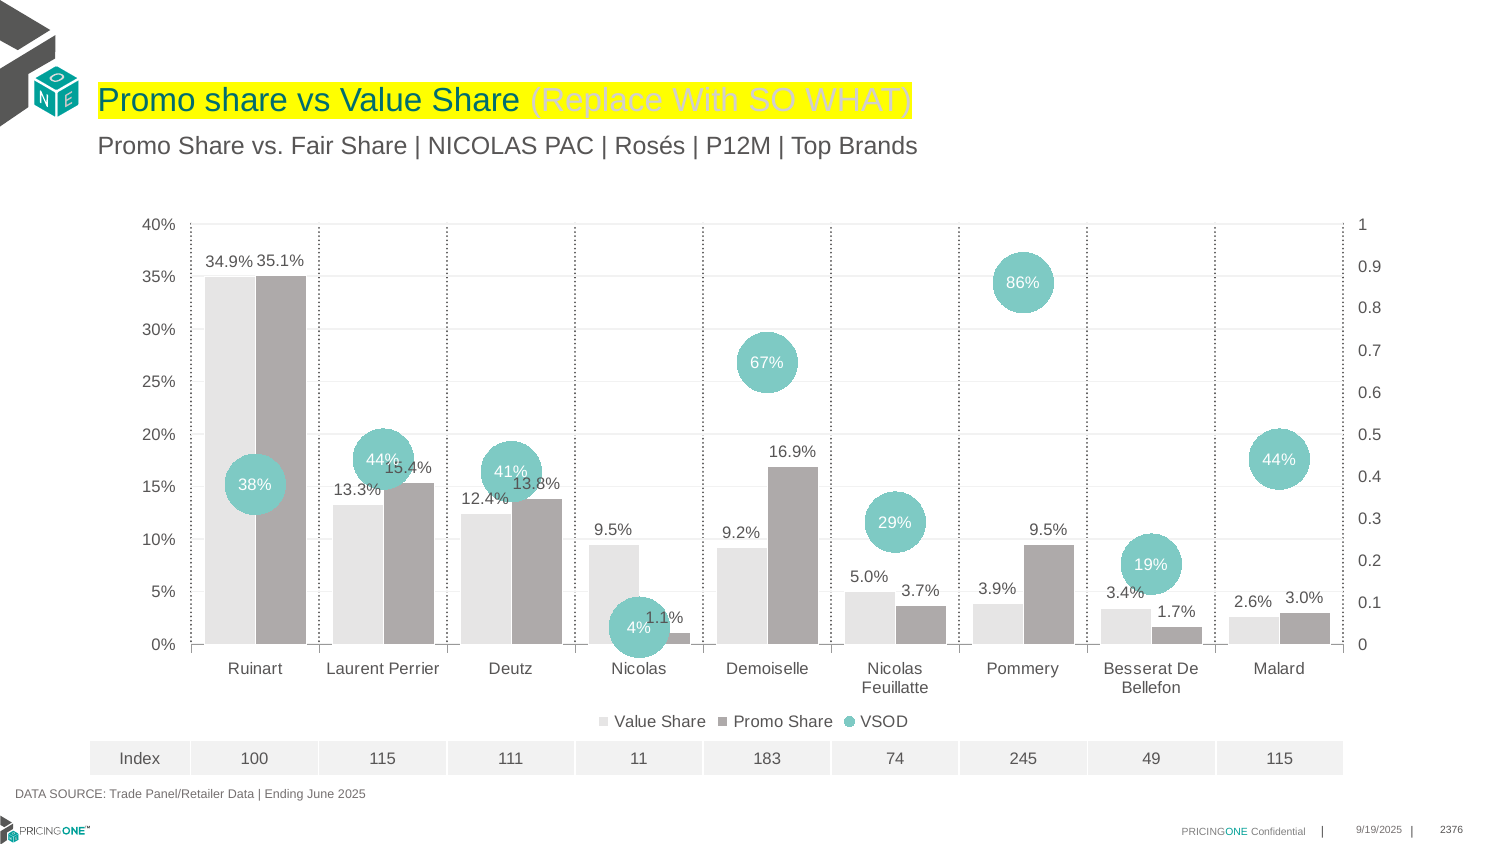

# Promo share vs Value Share (Replace With SO WHAT)
Promo Share vs. Fair Share | NICOLAS PAC | Rosés | P12M | Top Brands

### Chart

| Category | Value Share | Promo Share | VSOD |
|---|---|---|---|
| Ruinart | 0.34939941966394494 | 0.35098922367446417 | 0.38 |
| Laurent Perrier | 0.1329796207571361 | 0.15350887672934935 | 0.44 |
| Deutz | 0.12434206086780485 | 0.13806121717521683 | 0.41 |
| Nicolas | 0.0945218132127674 | 0.010818140546223508 | 0.04 |
| Demoiselle | 0.09205875902557528 | 0.16891472127308785 | 0.67 |
| Nicolas Feuillatte | 0.04953311626965382 | 0.03665981696972593 | 0.29 |
| Pommery | 0.03855902894932182 | 0.09463334209457361 | 0.86 |
| Besserat De Bellefon | 0.034240249004656186 | 0.016815607751308213 | 0.19 |
| Malard | 0.025809349483770835 | 0.029599053786050513 | 0.44 |
| Index | 100 | 115 | 111 | 11 | 183 | 74 | 245 | 49 | 115 |
| --- | --- | --- | --- | --- | --- | --- | --- | --- | --- |
DATA SOURCE: Trade Panel/Retailer Data | Ending June 2025

9/19/2025
2376